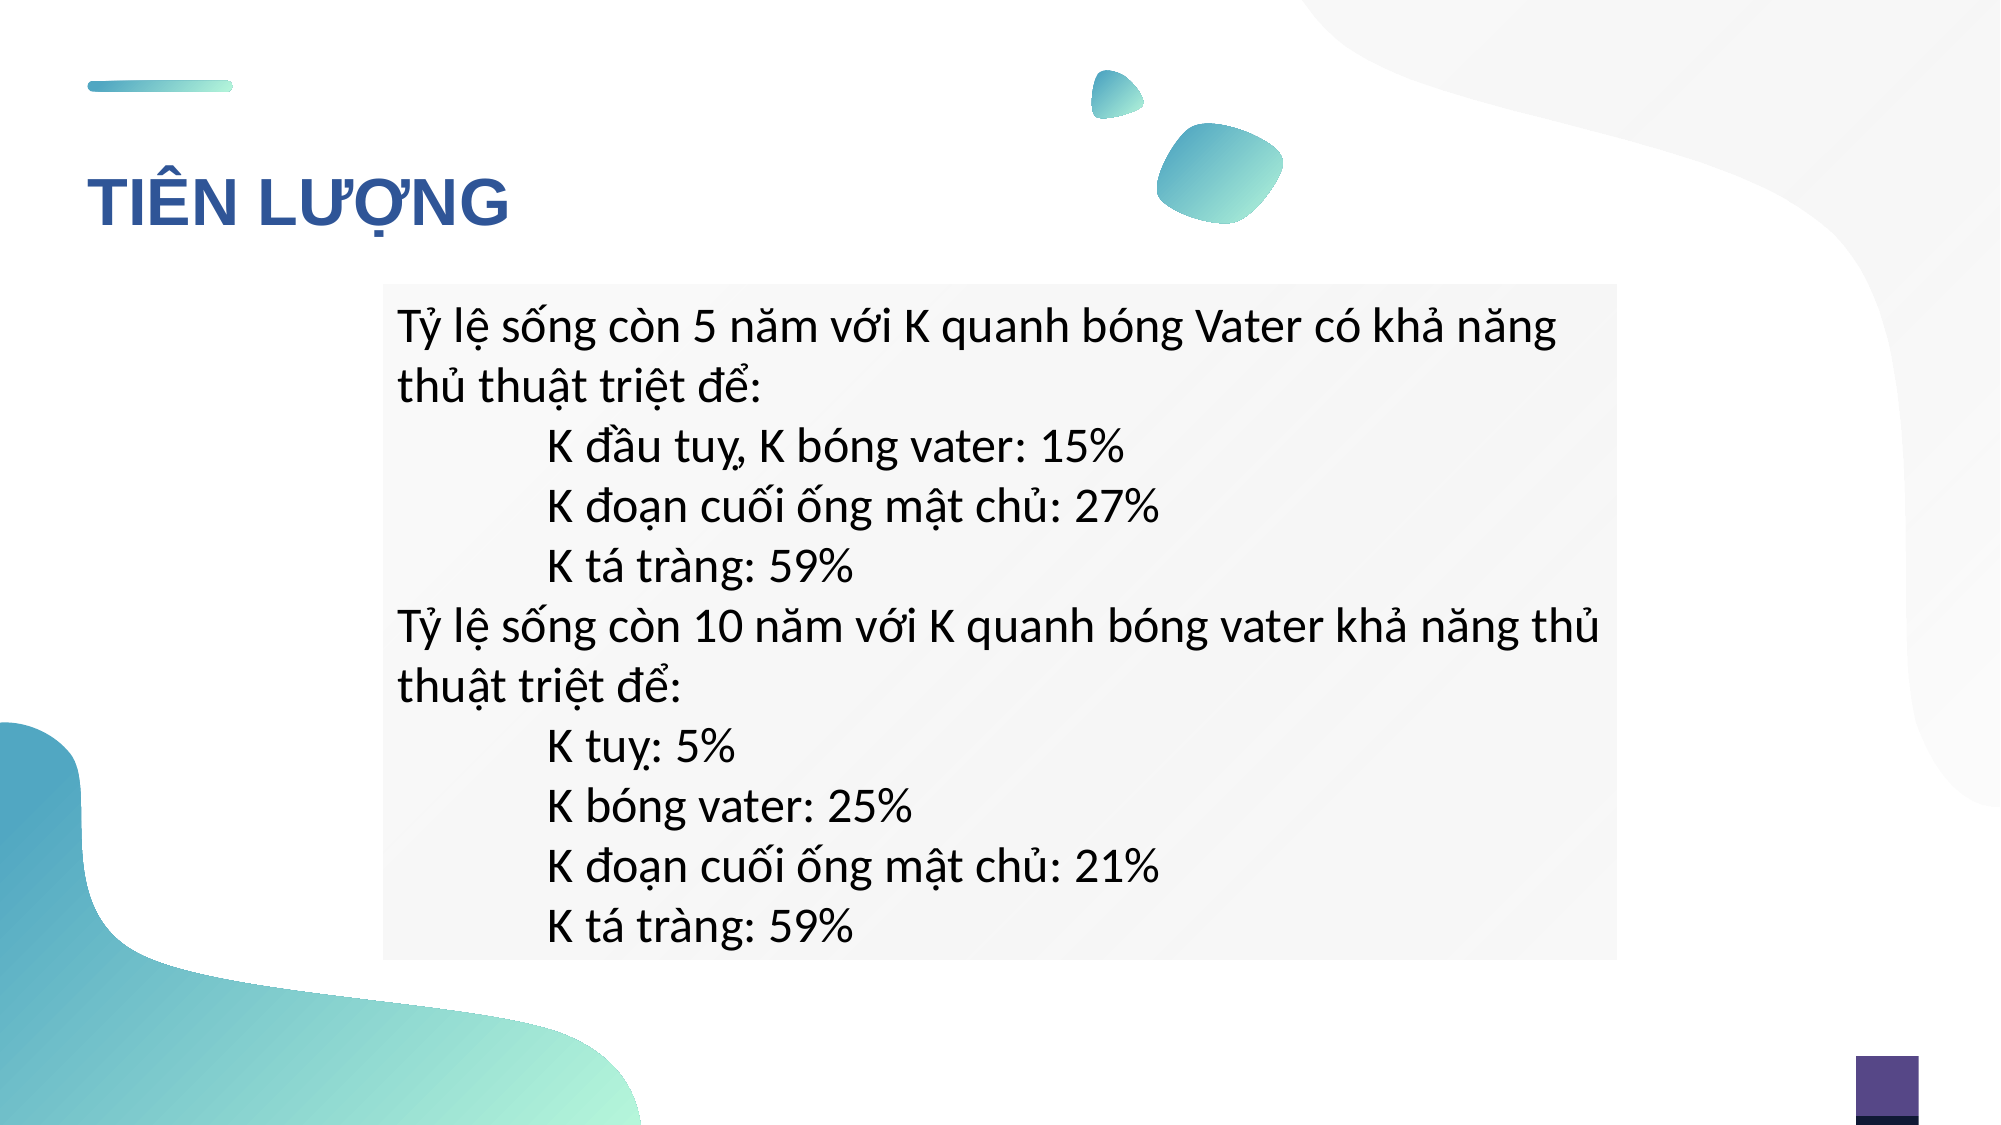

TIÊN LƯỢNG
Tỷ lệ sống còn 5 năm với K quanh bóng Vater có khả năng thủ thuật triệt để:
	K đầu tuỵ, K bóng vater: 15%
	K đoạn cuối ống mật chủ: 27%
	K tá tràng: 59%
Tỷ lệ sống còn 10 năm với K quanh bóng vater khả năng thủ thuật triệt để:
	K tuỵ: 5%
	K bóng vater: 25%
	K đoạn cuối ống mật chủ: 21%
	K tá tràng: 59%